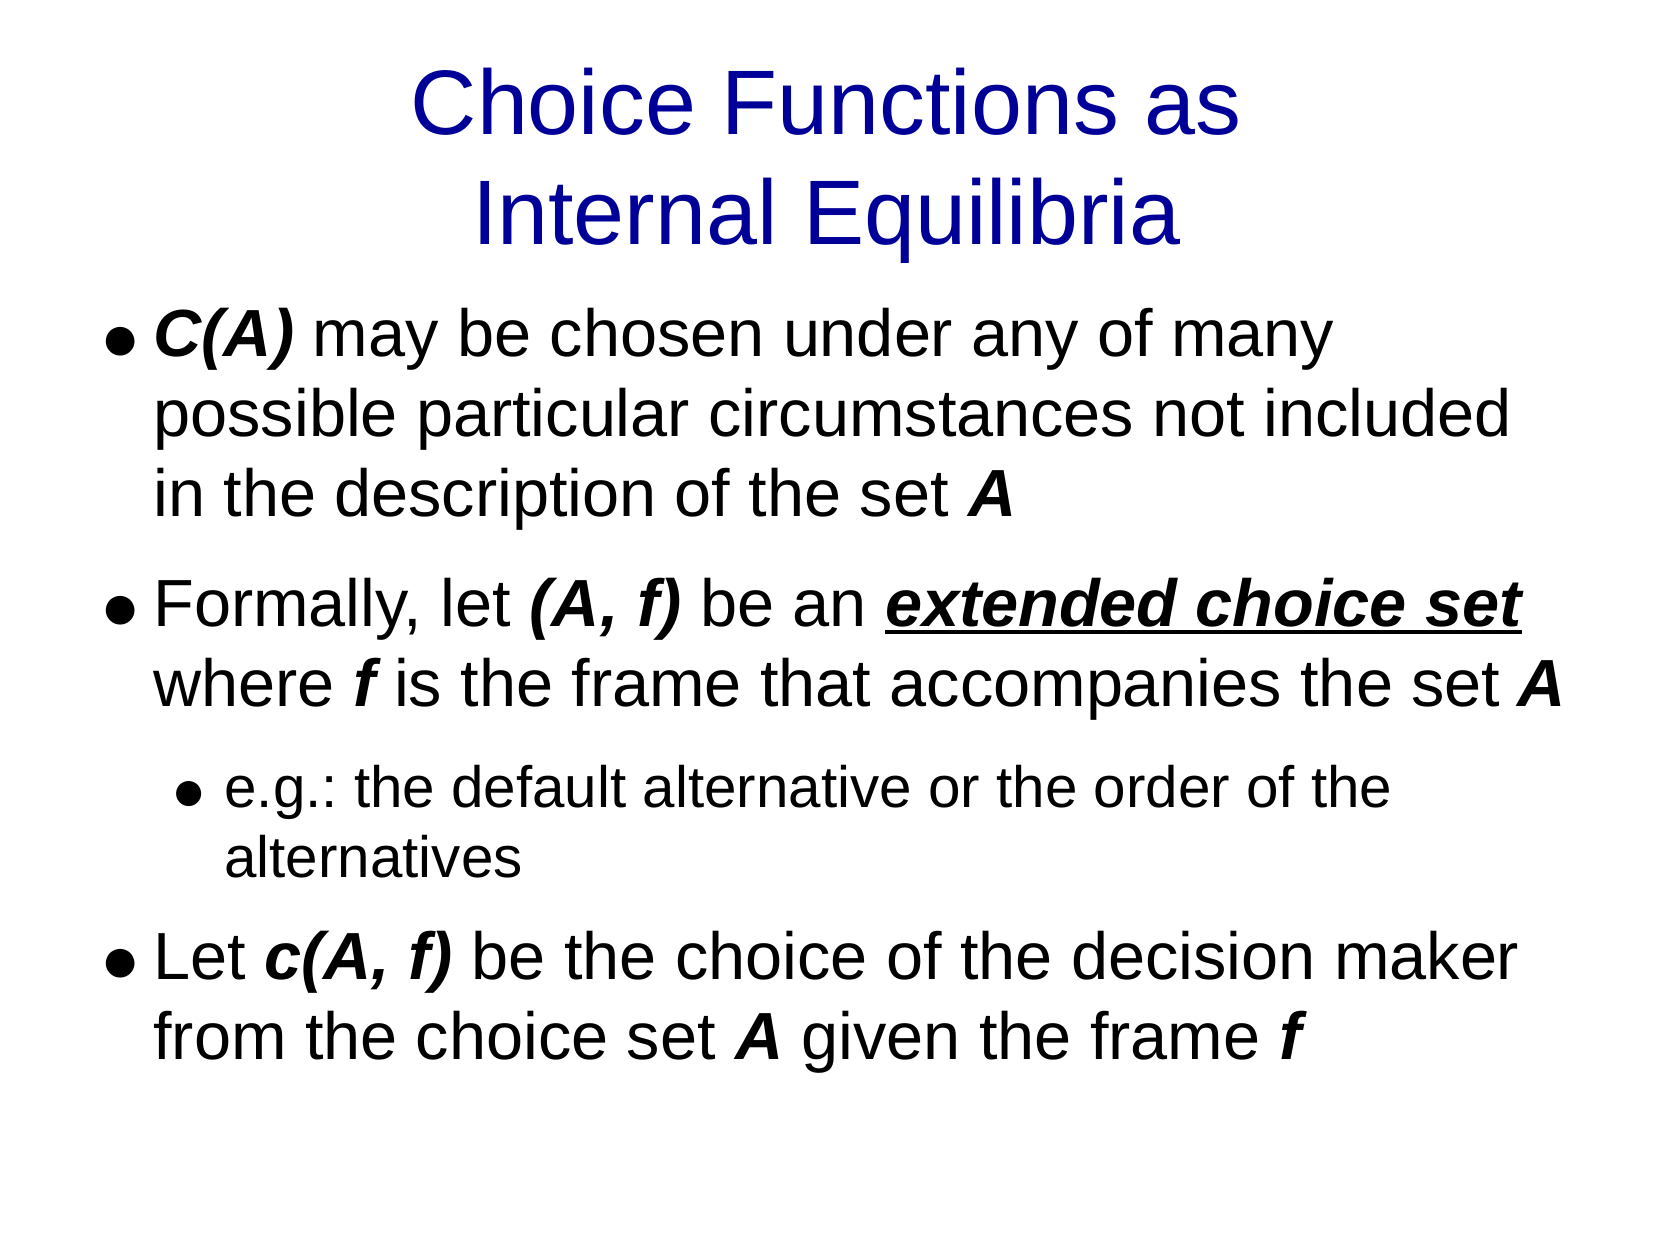

Choice Functions as
Internal Equilibria
C(A) may be chosen under any of many possible particular circumstances not included in the description of the set A
Formally, let (A, f) be an extended choice set where f is the frame that accompanies the set A
e.g.: the default alternative or the order of the alternatives
Let c(A, f) be the choice of the decision maker from the choice set A given the frame f